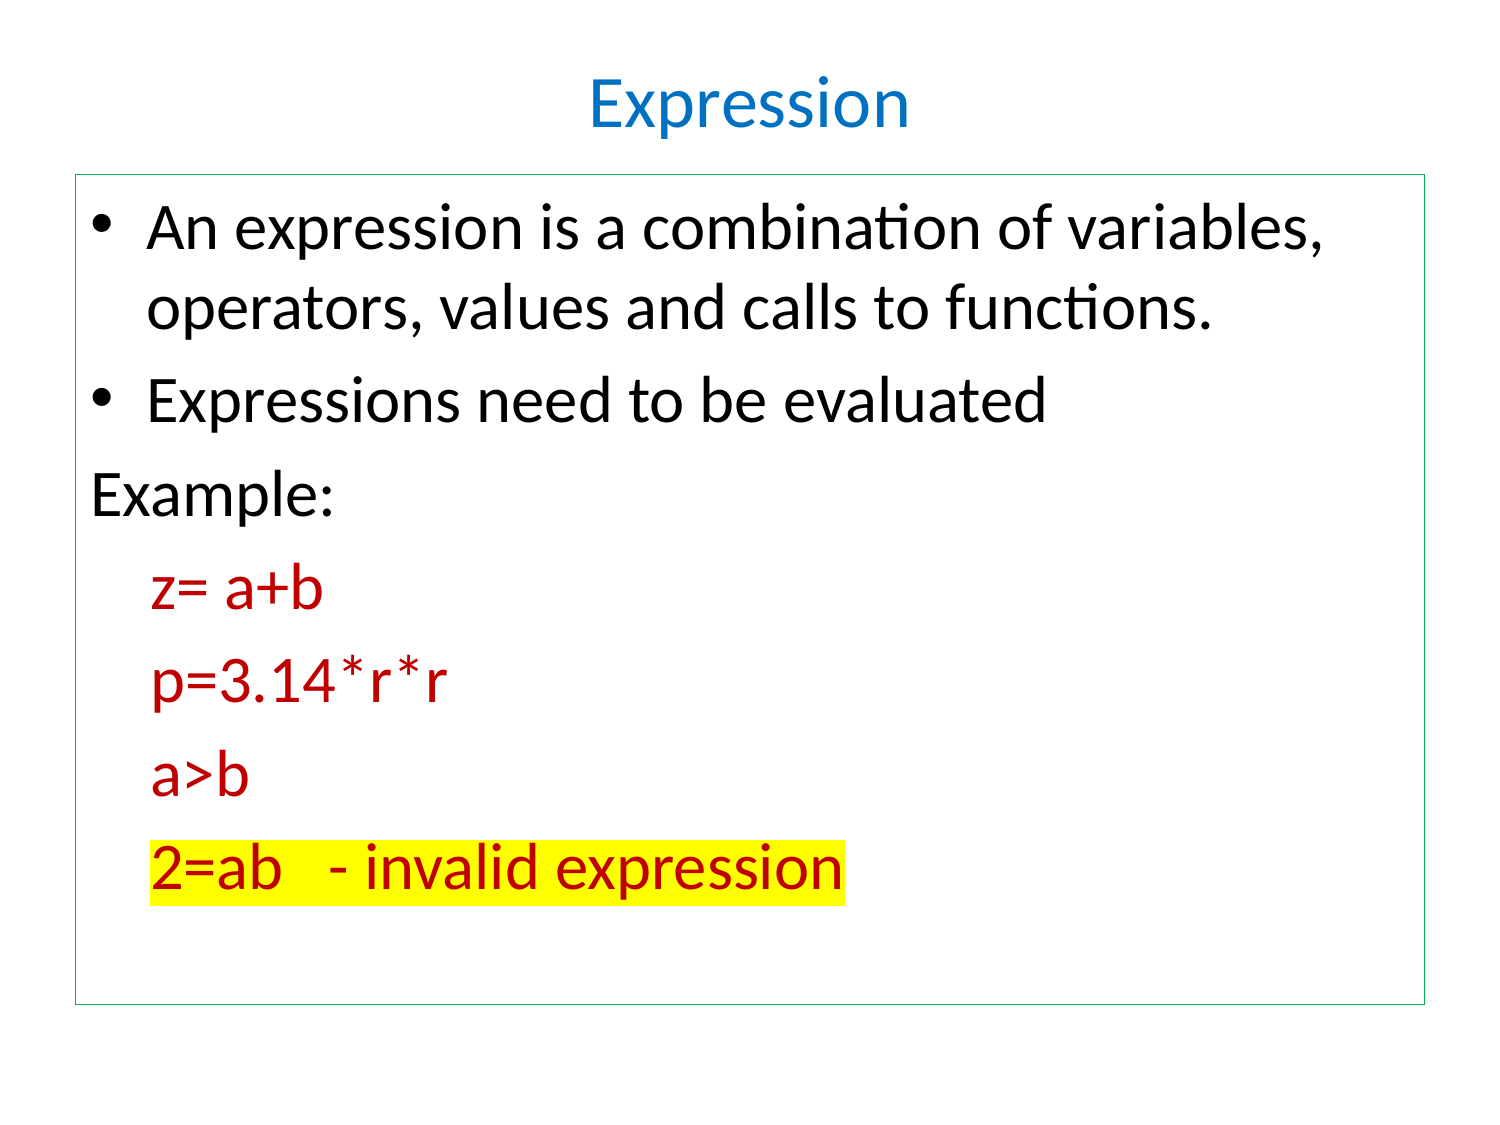

# Expression
An expression is a combination of variables, operators, values and calls to functions.
Expressions need to be evaluated
Example:
    z= a+b
    p=3.14*r*r
    a>b
    2=ab   - invalid expression